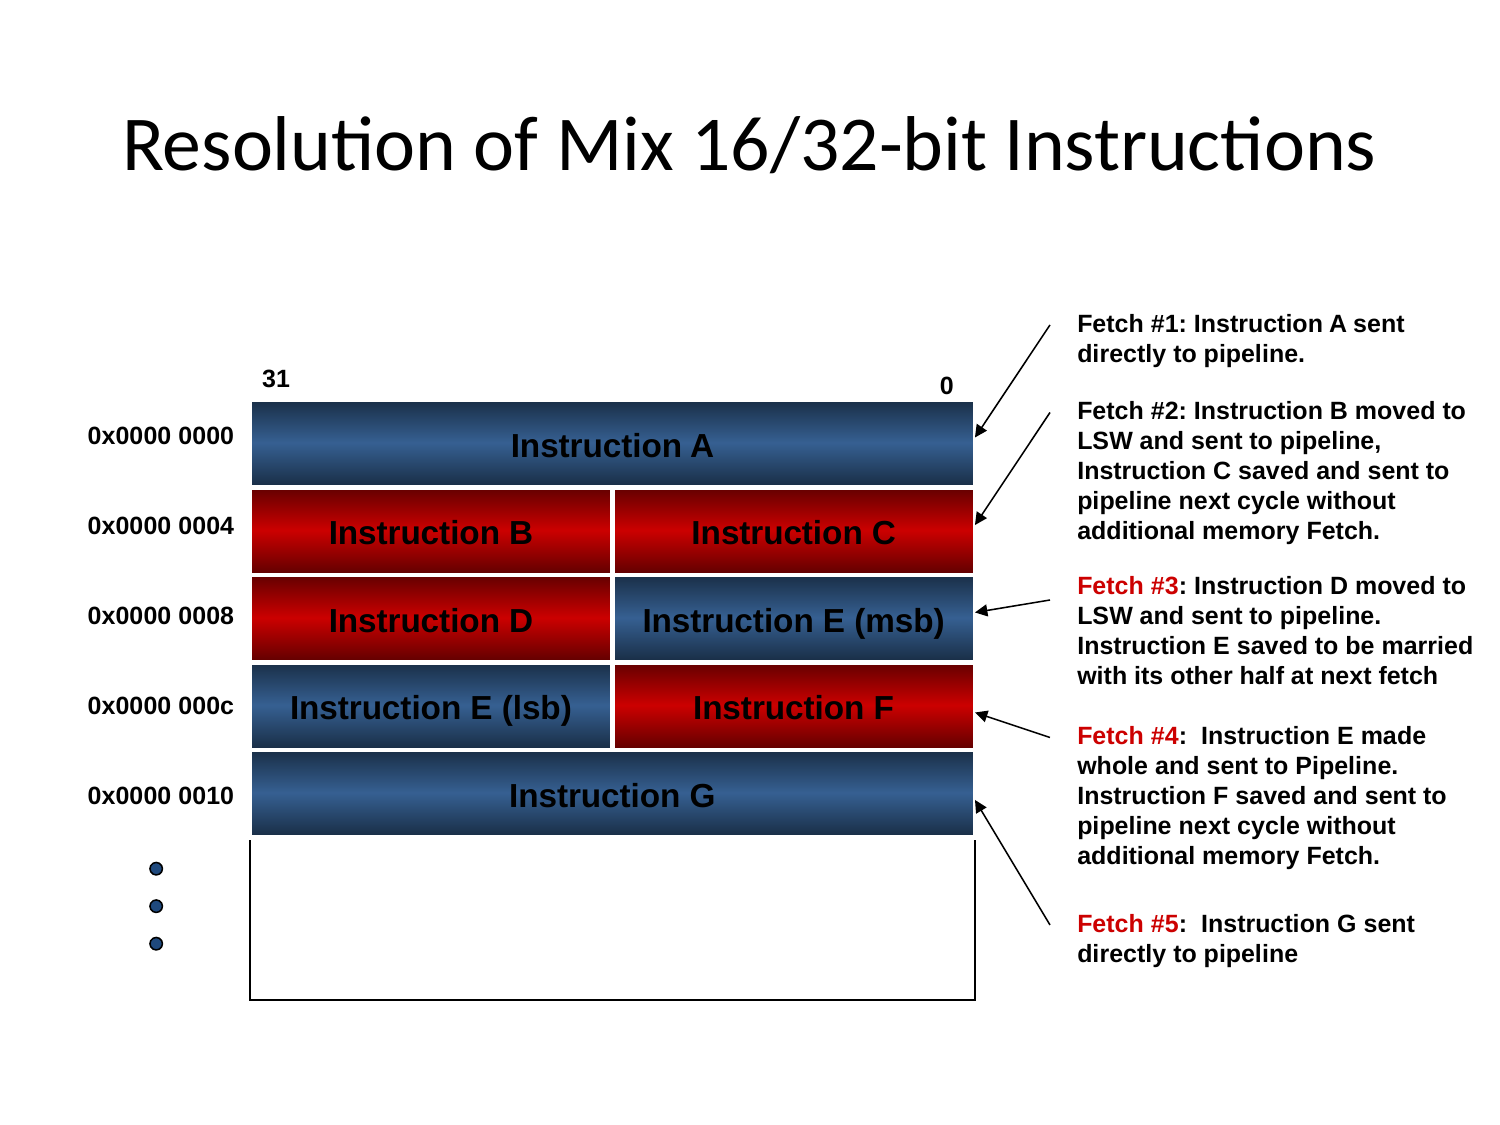

Resolution of Mix 16/32-bit Instructions
Fetch #1: Instruction A sent directly to pipeline.

Instruction A
31
0
Fetch #2: Instruction B moved to LSW and sent to pipeline, Instruction C saved and sent to pipeline next cycle without additional memory Fetch.

Instruction B
Instruction C

0x0000 0000

0x0000 0004

0x0000 0008

0x0000 000c

0x0000 0010
Fetch #3: Instruction D moved to LSW and sent to pipeline.  Instruction E saved to be married with its other half at next fetch

Instruction D
Instruction E (msb)
Instruction E (lsb)
Instruction F

Fetch #4:  Instruction E made whole and sent to Pipeline. Instruction F saved and sent to pipeline next cycle without additional memory Fetch.
Instruction G

Fetch #5:  Instruction G sent directly to pipeline